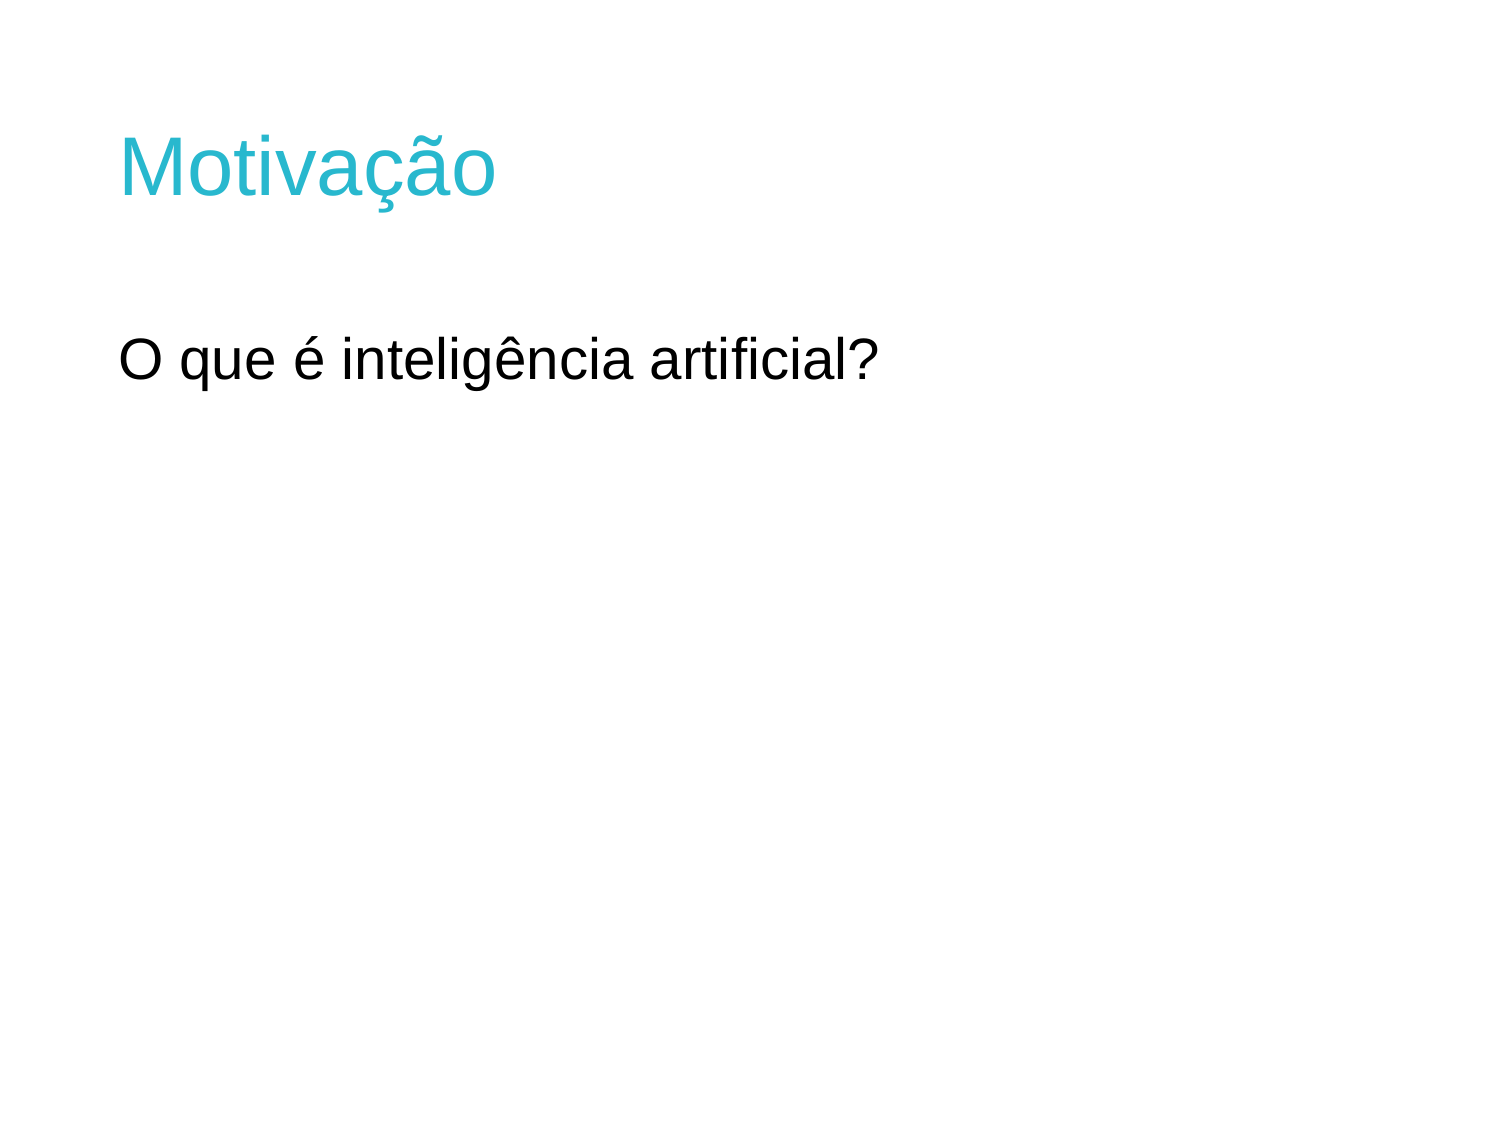

# Motivação
O que é inteligência artificial?